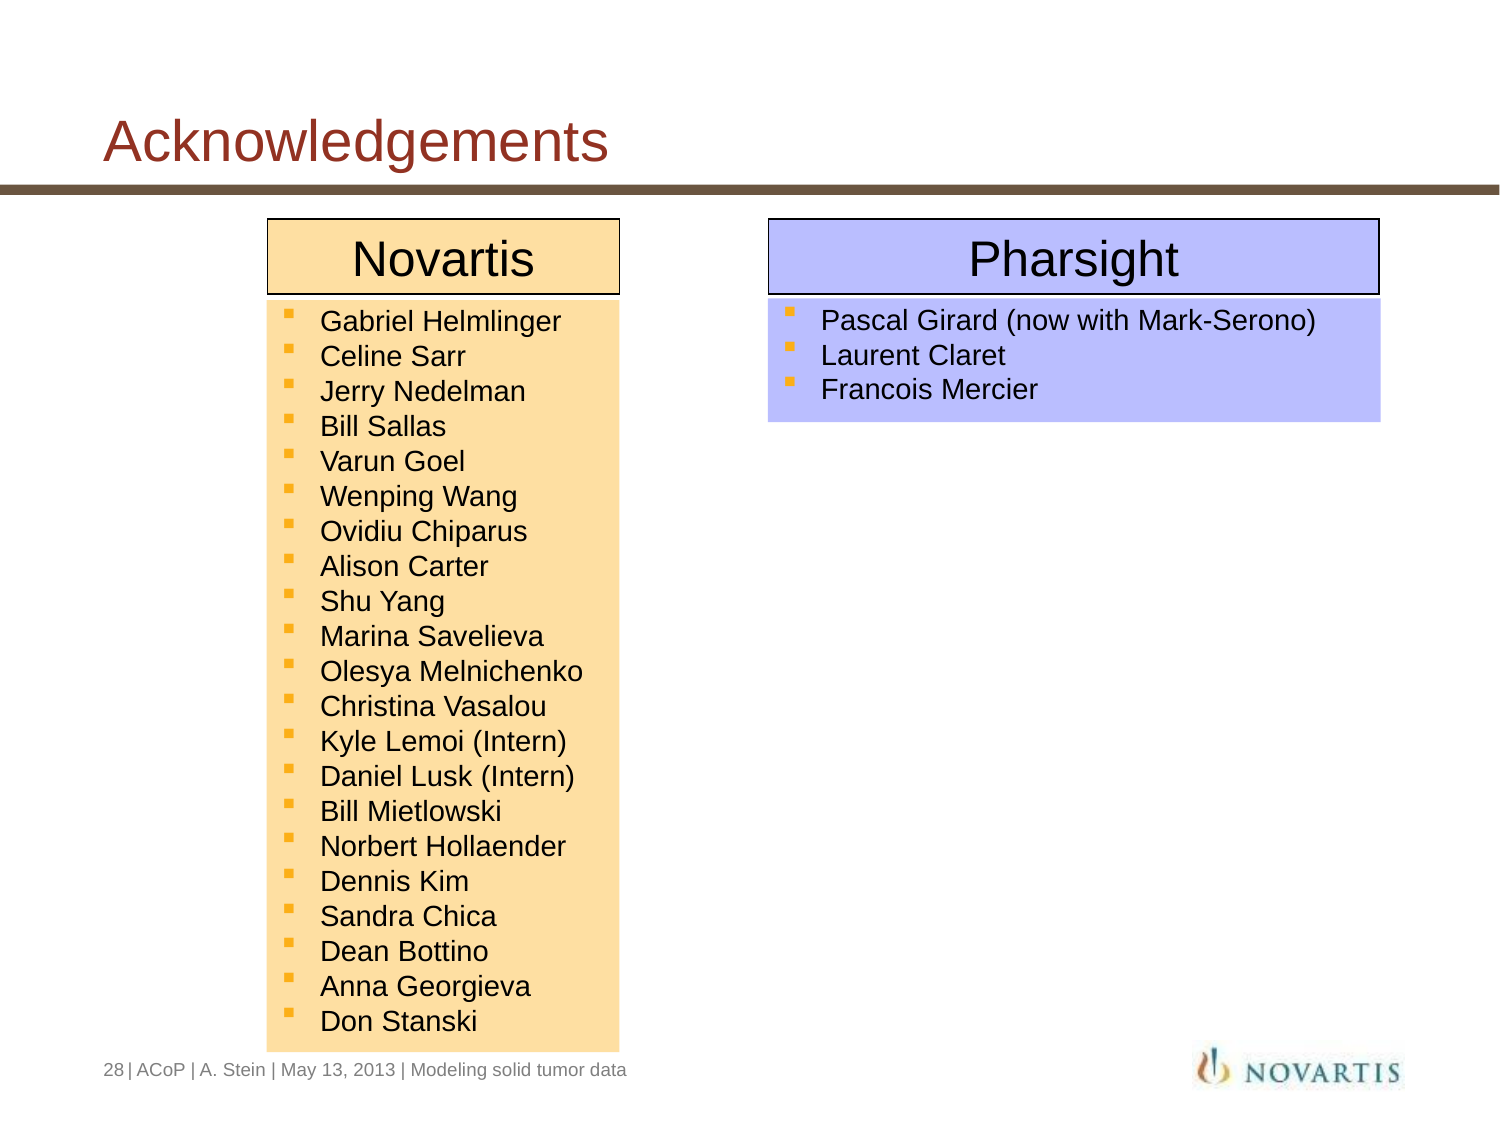

# Acknowledgements
Novartis
Pharsight
Pascal Girard (now with Mark-Serono)
Laurent Claret
Francois Mercier
Gabriel Helmlinger
Celine Sarr
Jerry Nedelman
Bill Sallas
Varun Goel
Wenping Wang
Ovidiu Chiparus
Alison Carter
Shu Yang
Marina Savelieva
Olesya Melnichenko
Christina Vasalou
Kyle Lemoi (Intern)
Daniel Lusk (Intern)
Bill Mietlowski
Norbert Hollaender
Dennis Kim
Sandra Chica
Dean Bottino
Anna Georgieva
Don Stanski

28
| ACoP | A. Stein | May 13, 2013 | Modeling solid tumor data